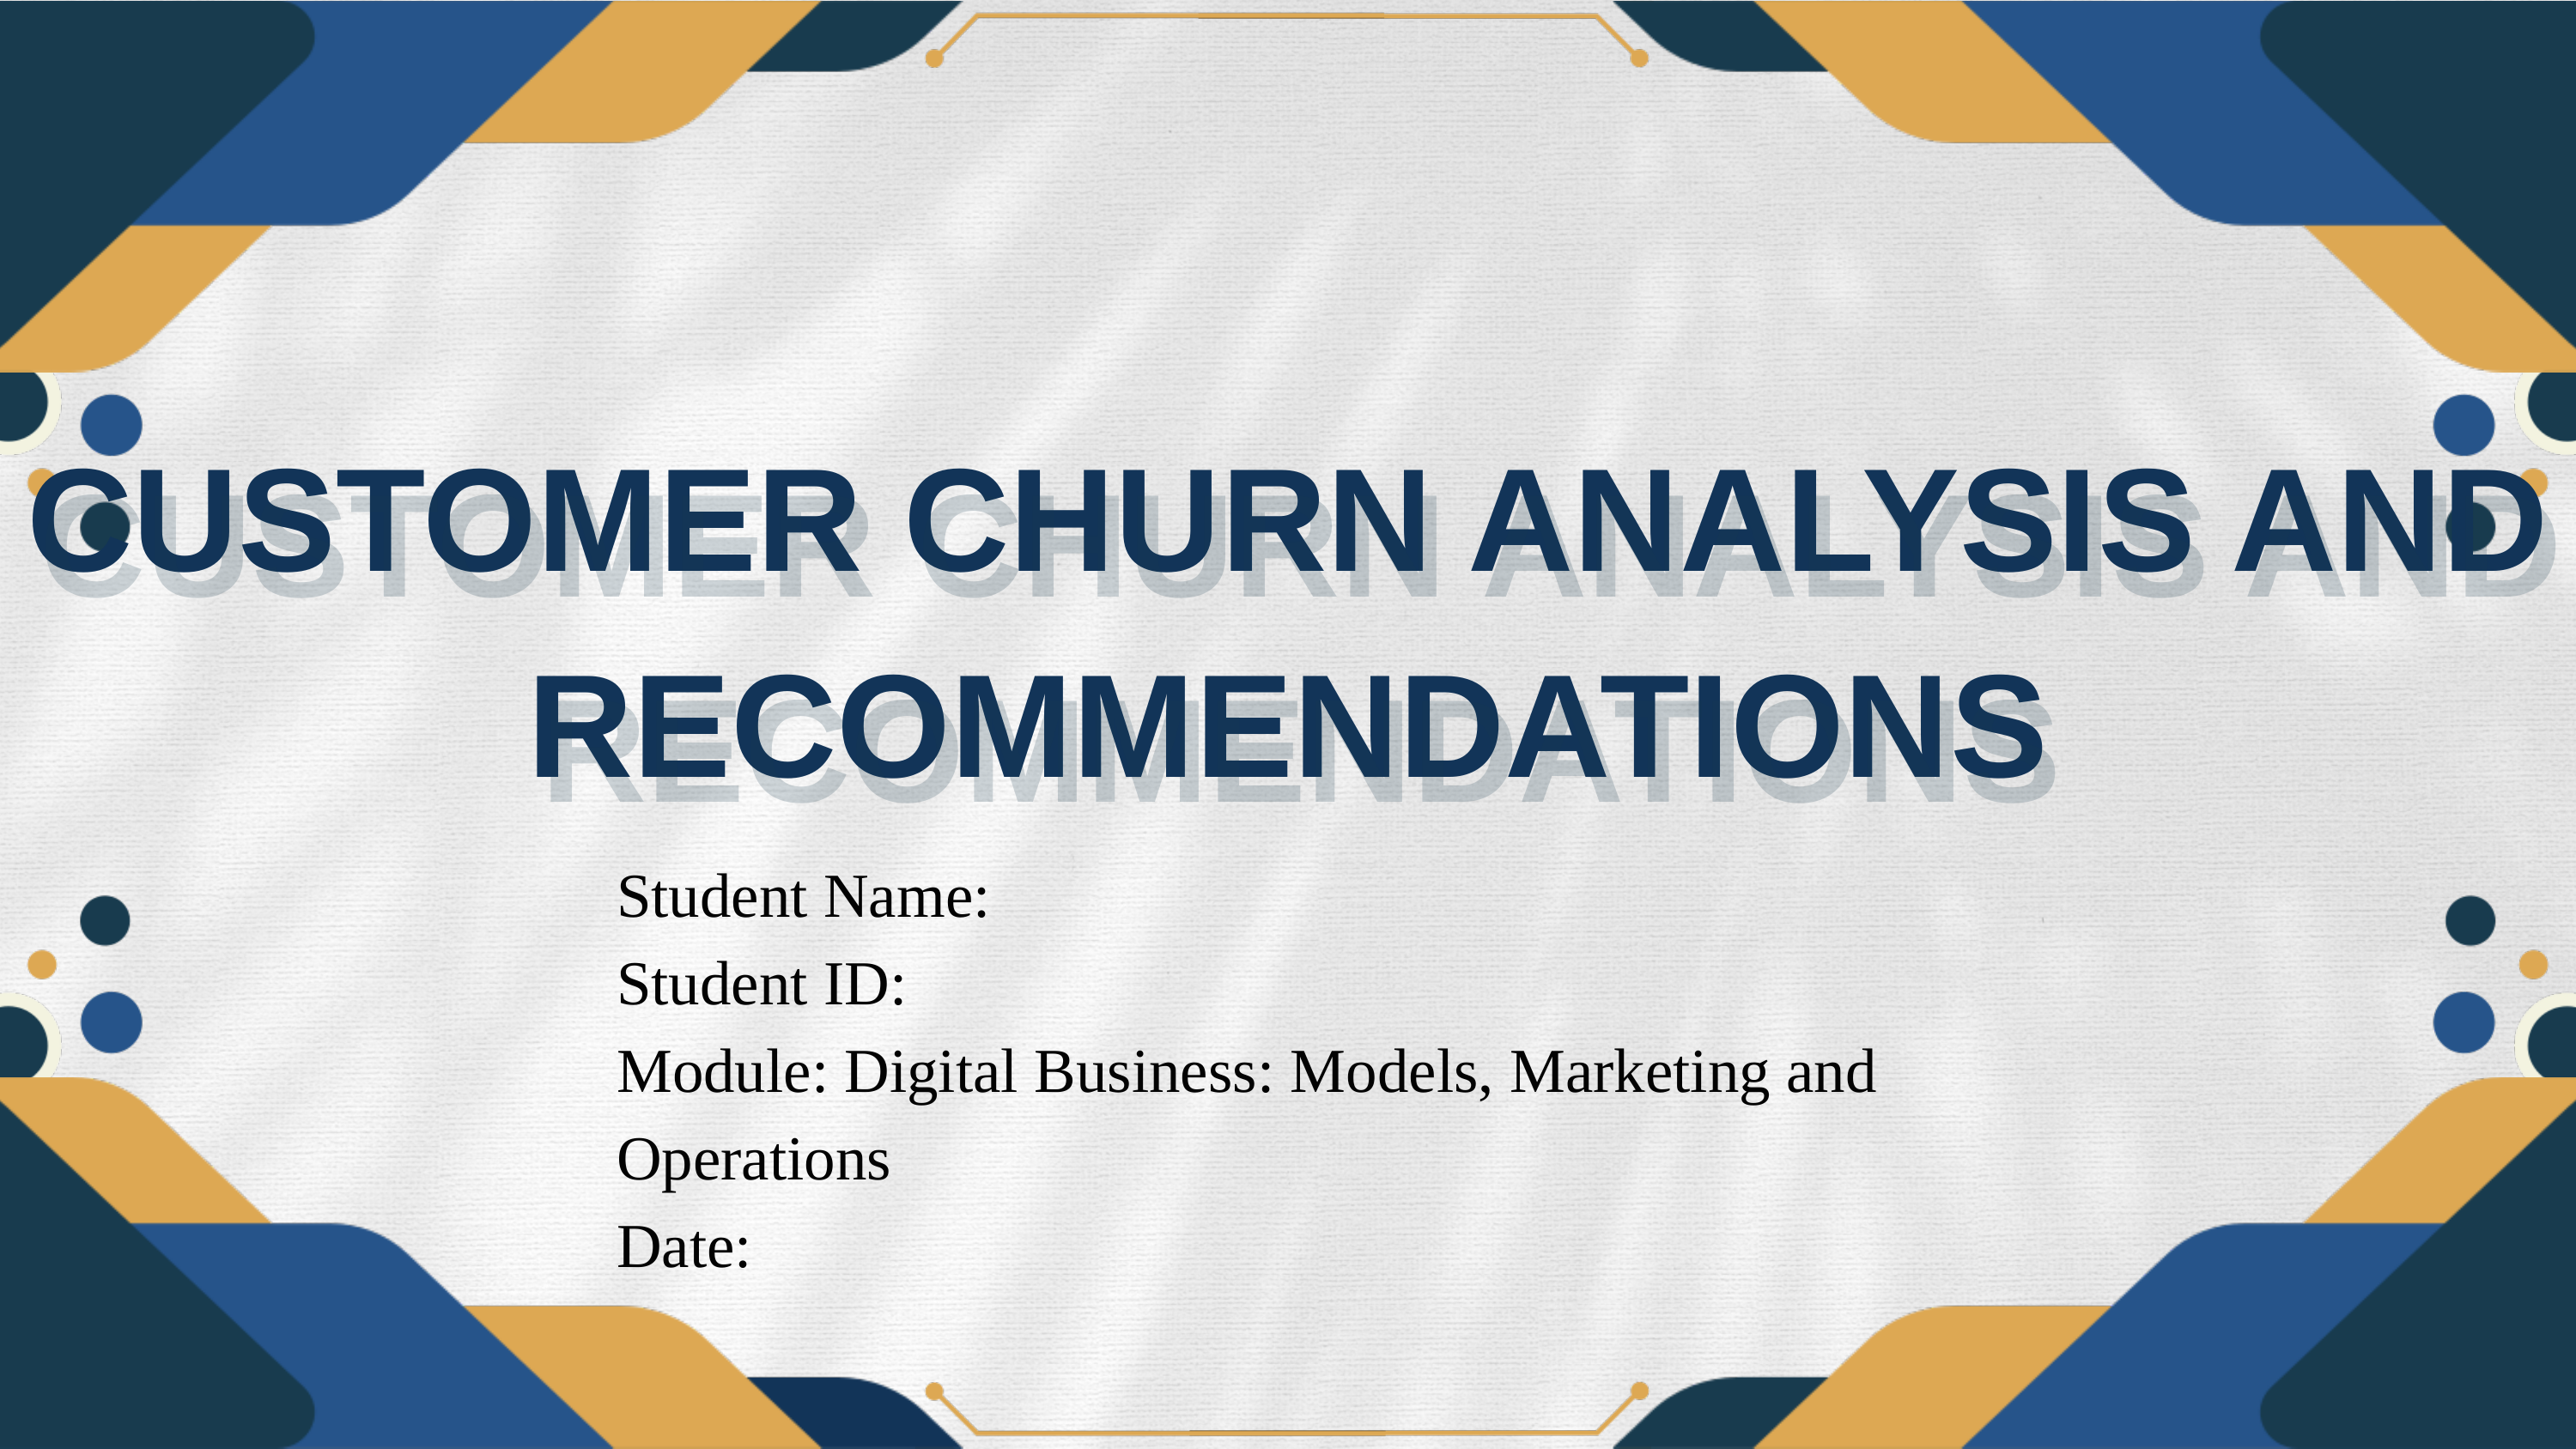

CUSTOMER CHURN ANALYSIS AND RECOMMENDATIONS
CUSTOMER CHURN ANALYSIS AND RECOMMENDATIONS
Student Name:
Student ID:
Module: Digital Business: Models, Marketing and Operations
Date: